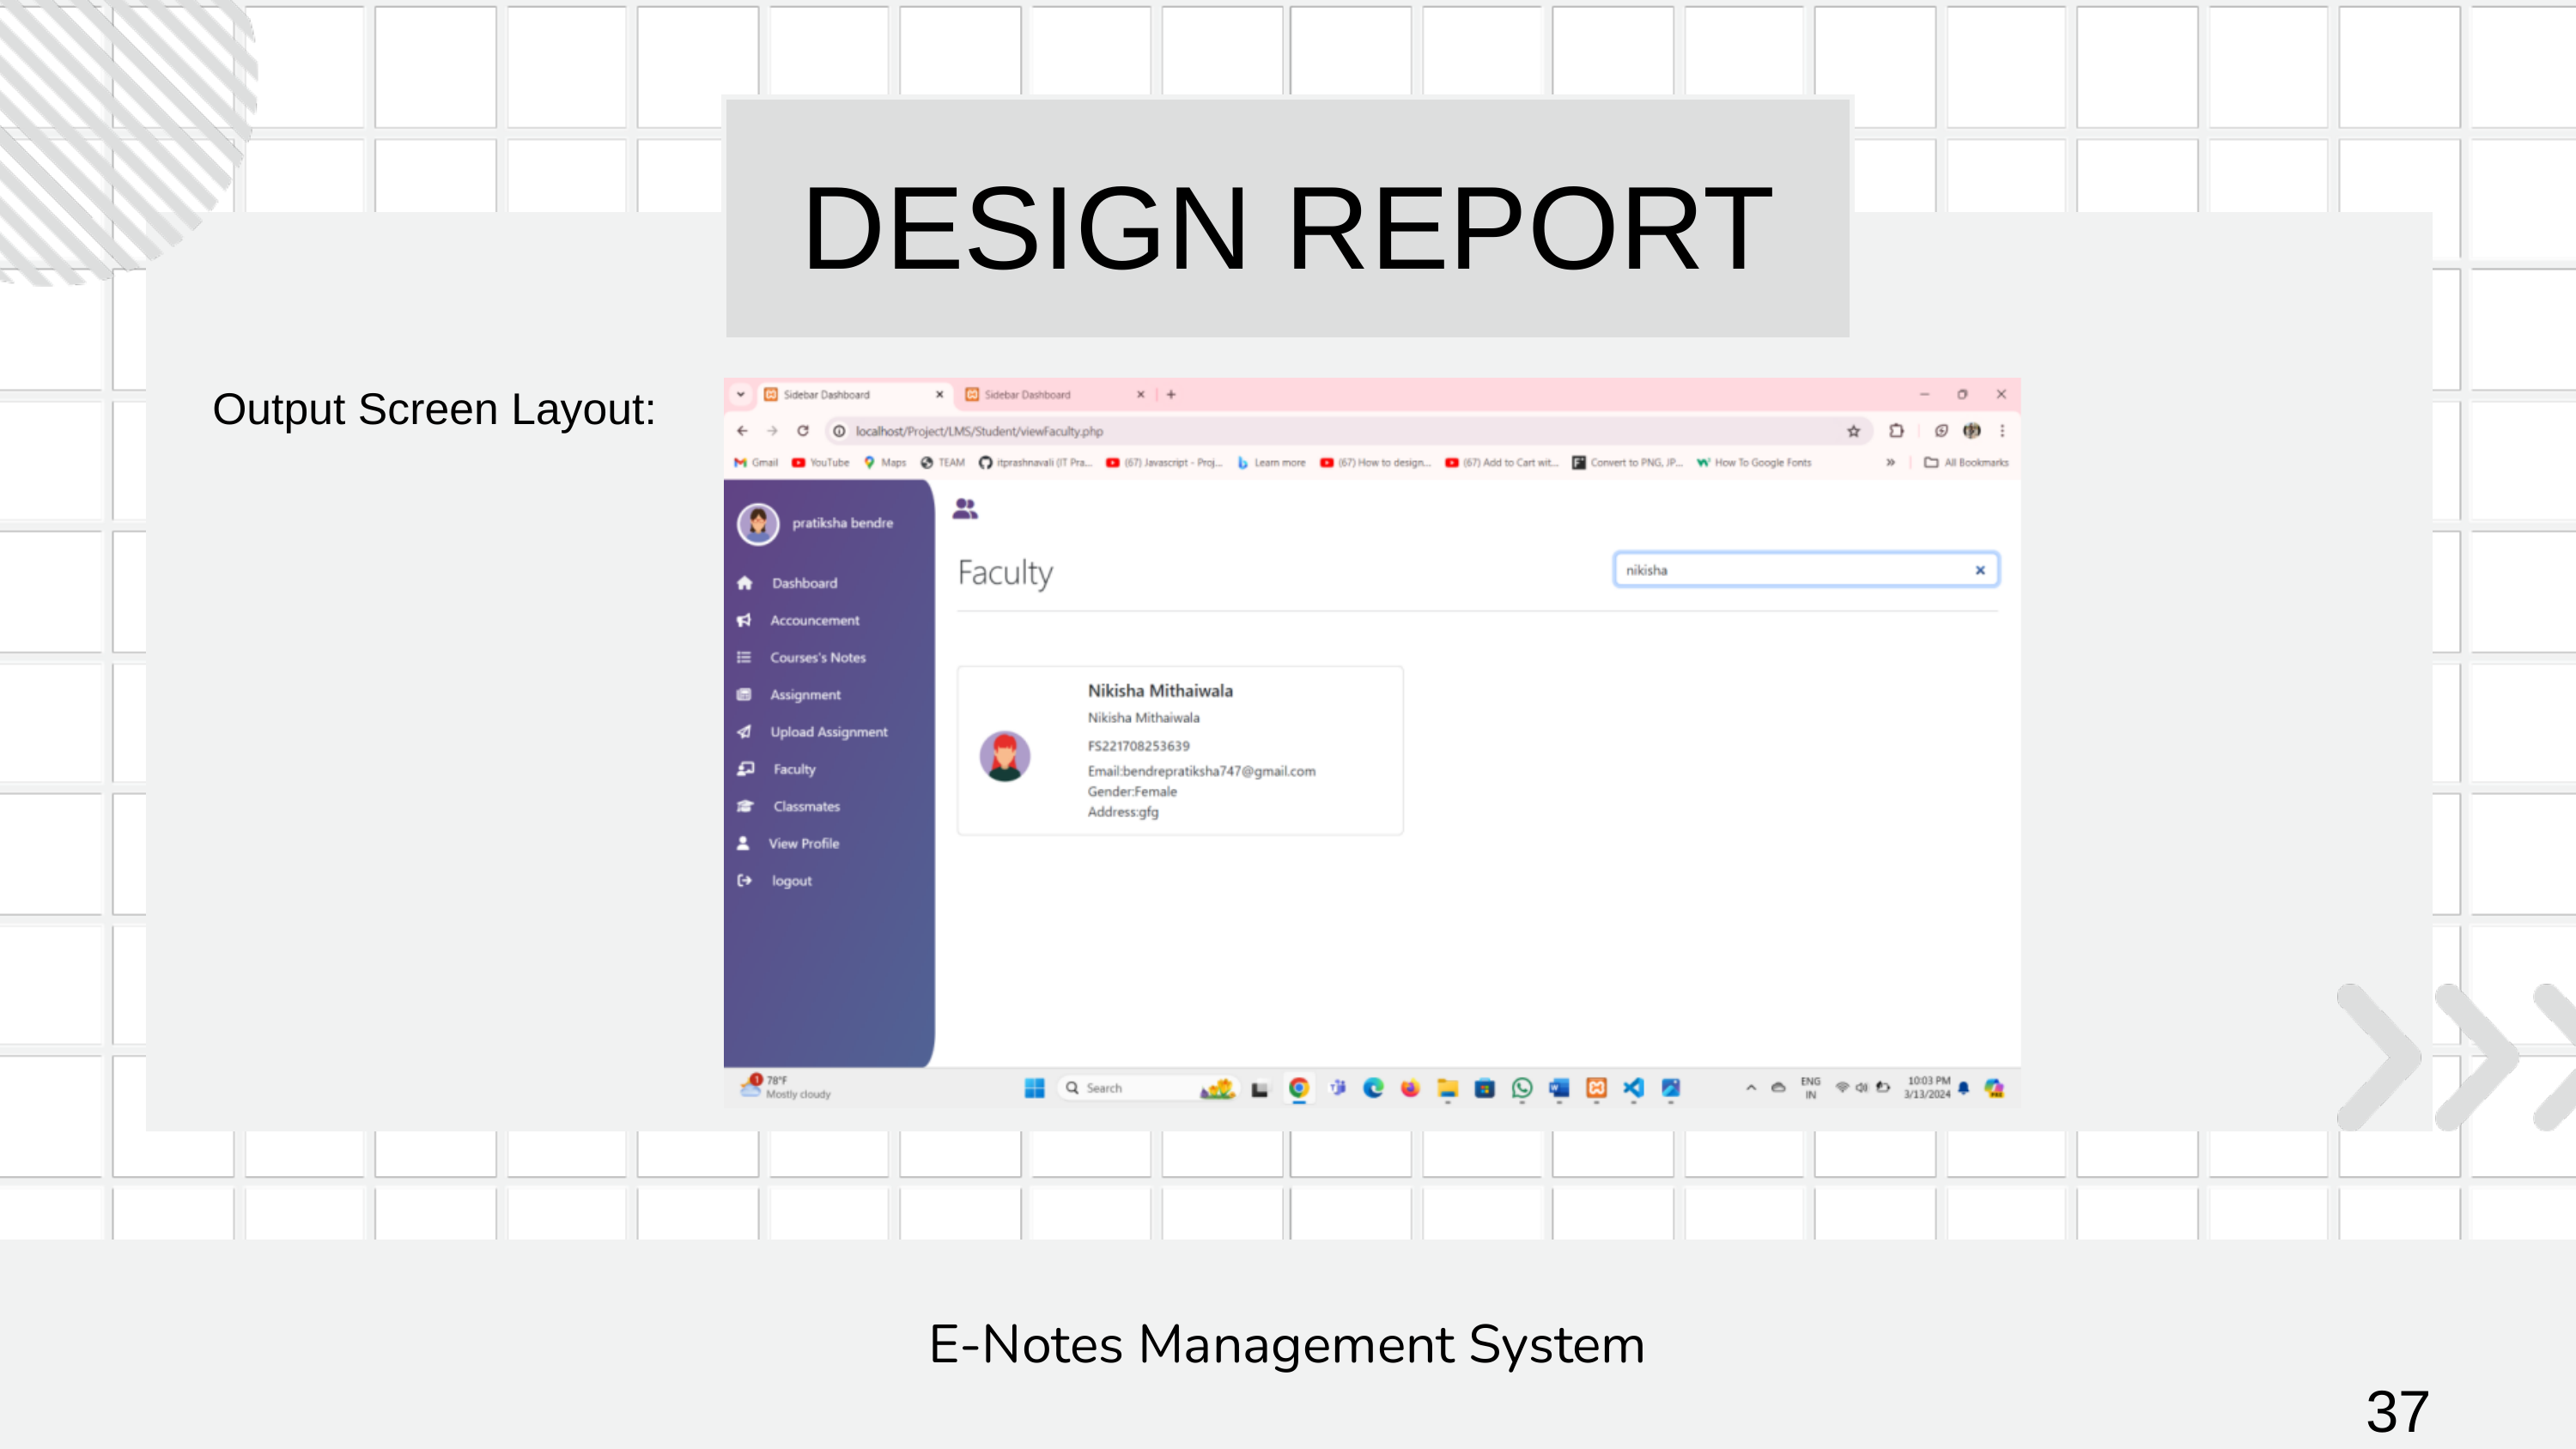

DESIGN REPORT

Output Screen Layout:

Output Screen Layout:

E-Notes Management System
37